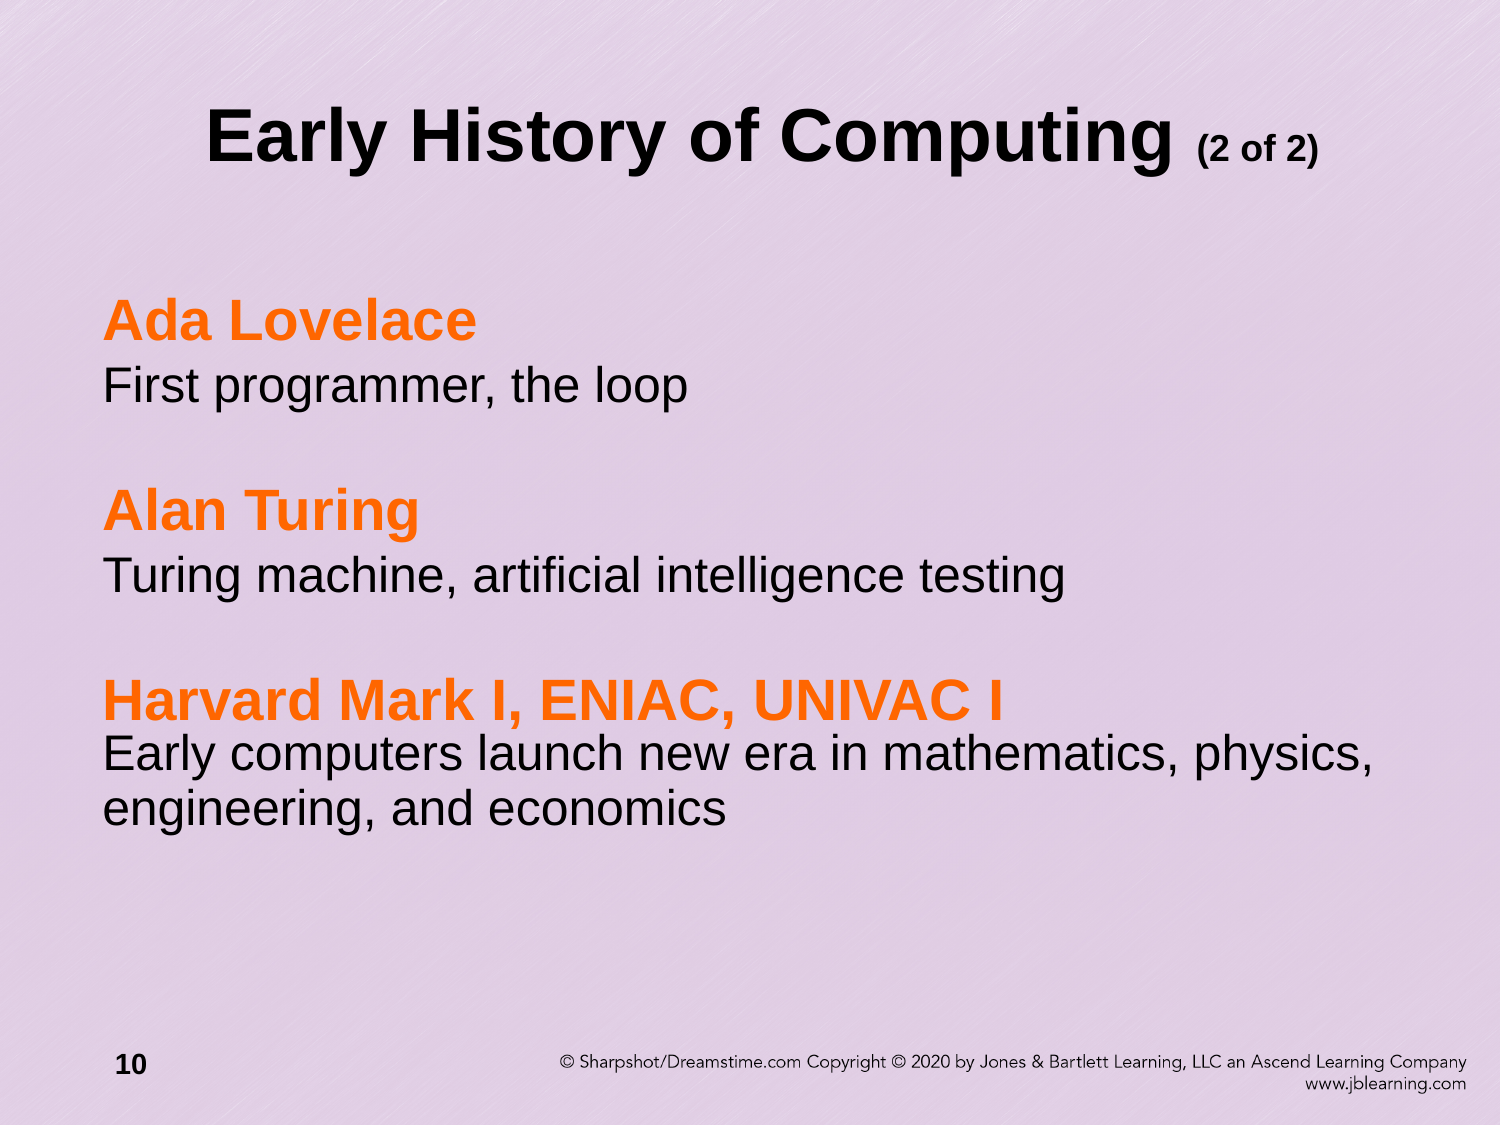

# Early History of Computing (2 of 2)
Ada Lovelace
First programmer, the loop

Alan Turing
Turing machine, artificial intelligence testing

Harvard Mark I, ENIAC, UNIVAC I
Early computers launch new era in mathematics, physics, engineering, and economics

10